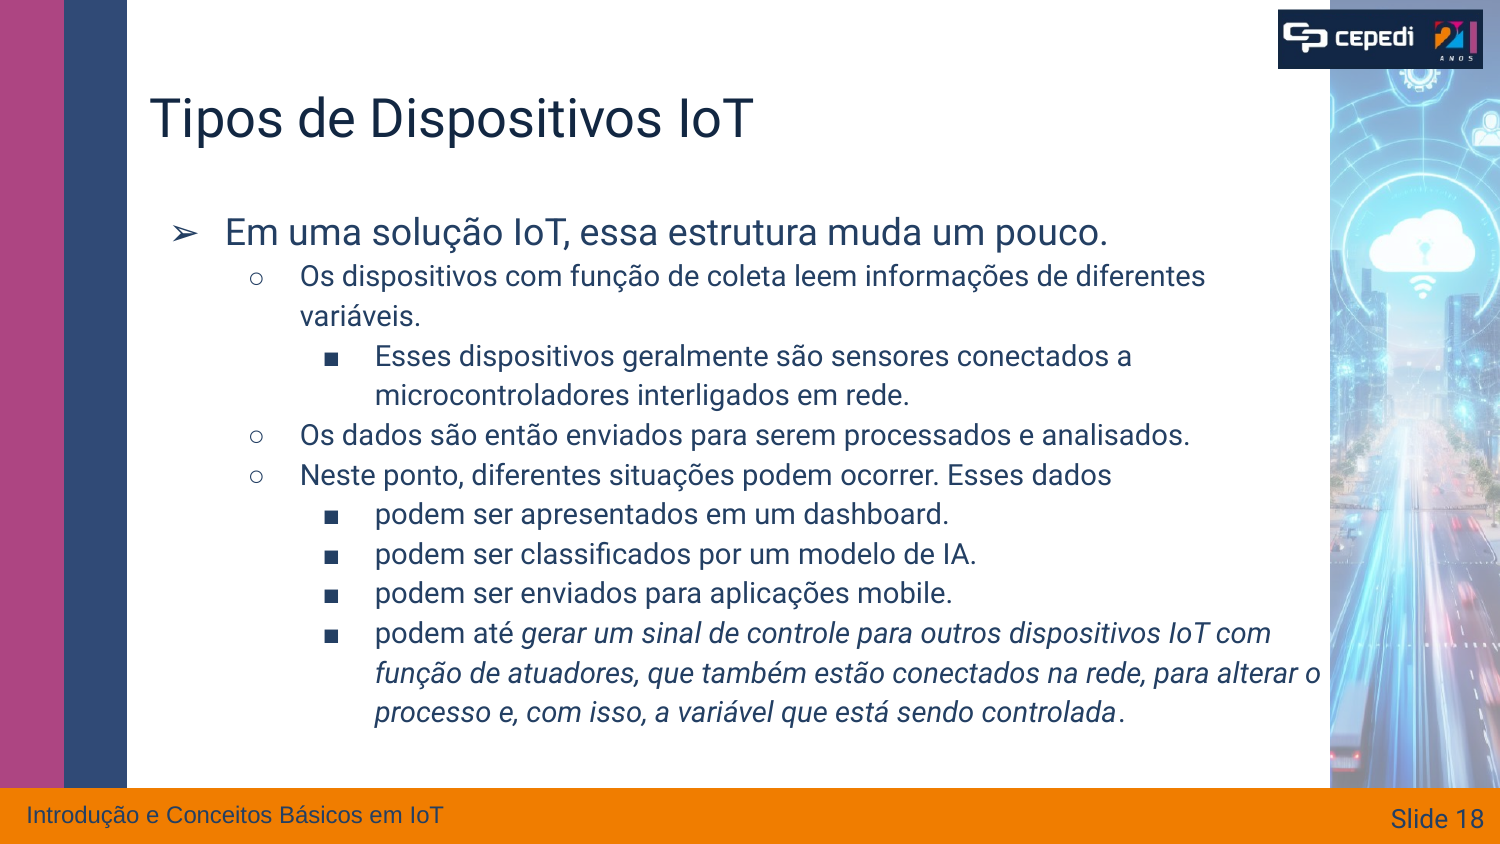

# Tipos de Dispositivos IoT

Em uma solução IoT, essa estrutura muda um pouco.
Os dispositivos com função de coleta leem informações de diferentes variáveis.
Esses dispositivos geralmente são sensores conectados a microcontroladores interligados em rede.
Os dados são então enviados para serem processados e analisados.
Neste ponto, diferentes situações podem ocorrer. Esses dados
podem ser apresentados em um dashboard.
podem ser classificados por um modelo de IA.
podem ser enviados para aplicações mobile.
podem até gerar um sinal de controle para outros dispositivos IoT com função de atuadores, que também estão conectados na rede, para alterar o processo e, com isso, a variável que está sendo controlada.
Introdução e Conceitos Básicos em IoT
Slide 18